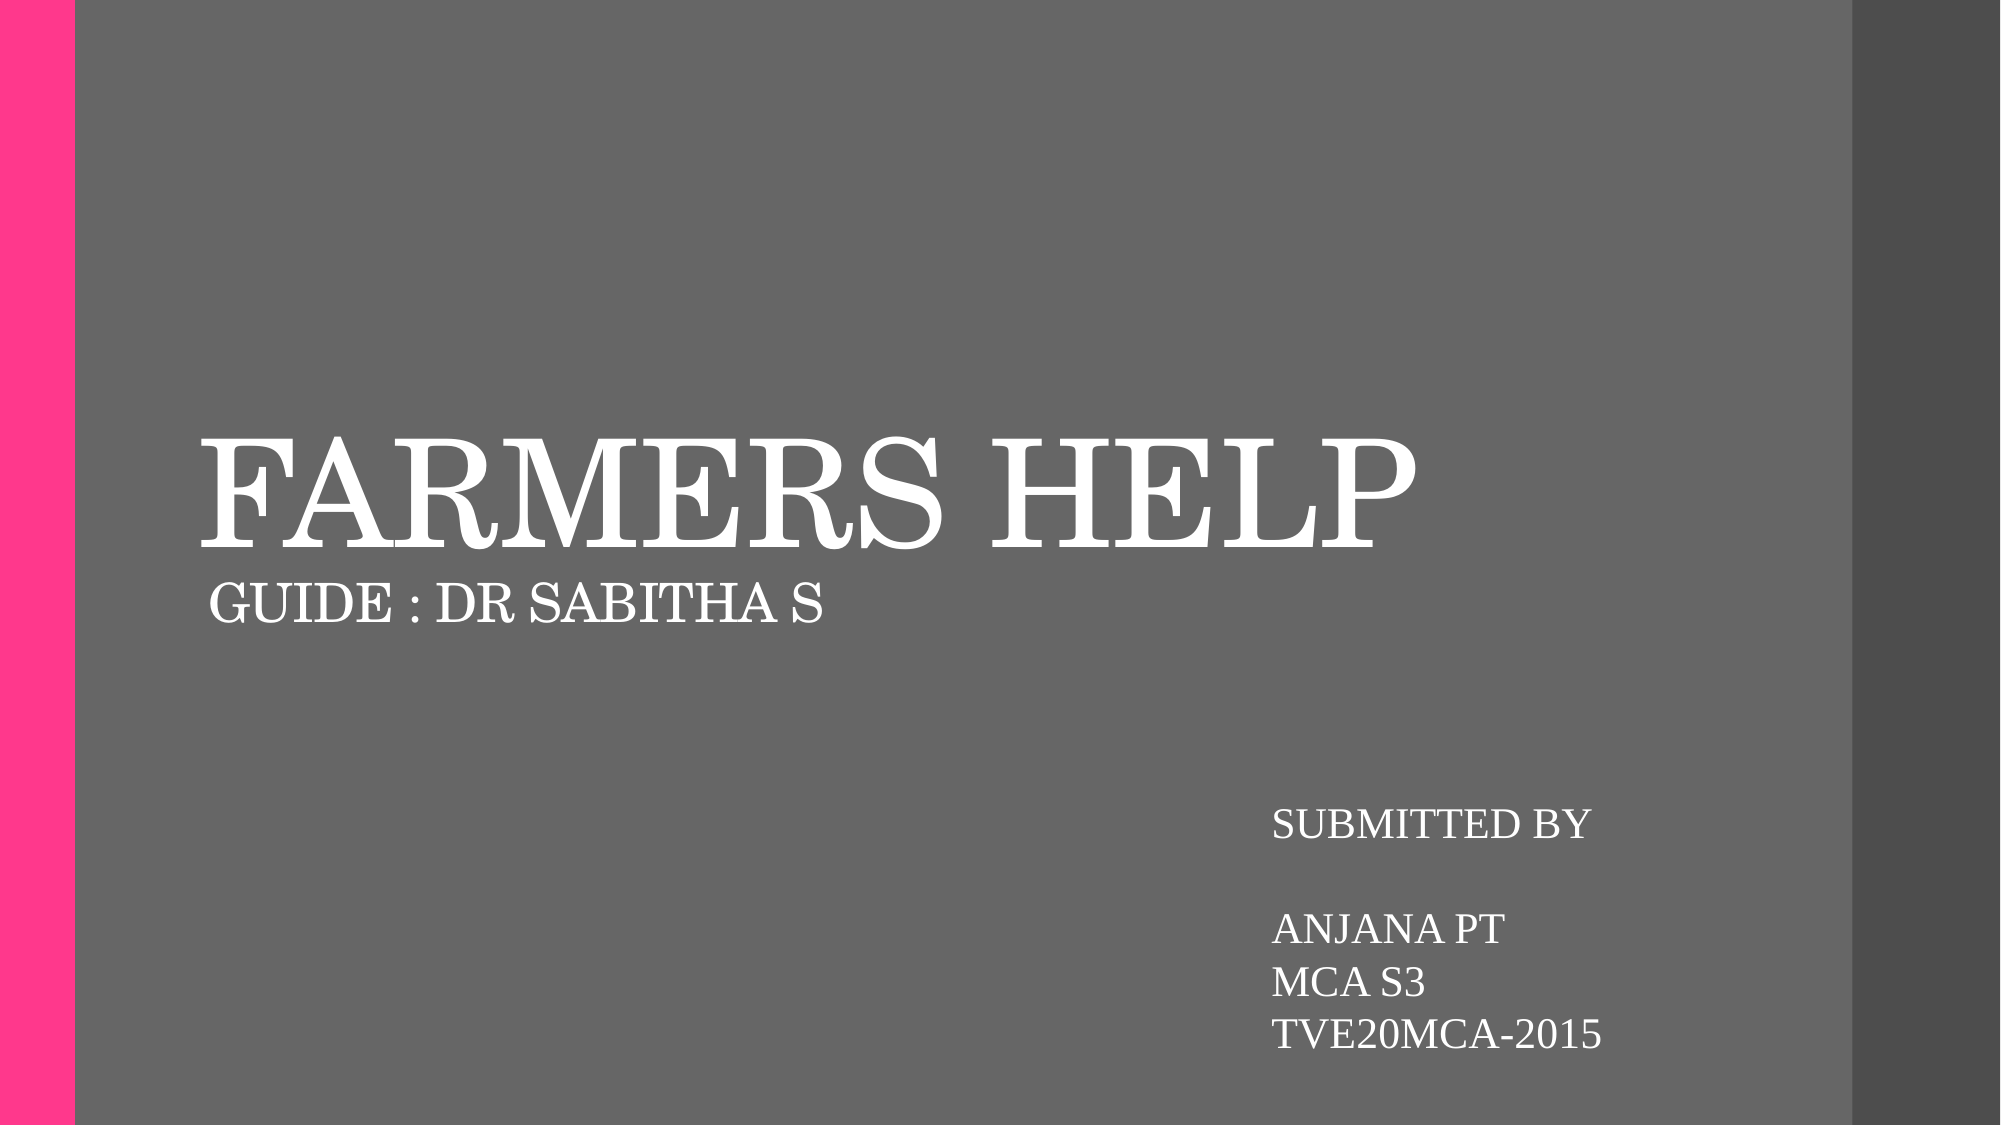

# FARMERS HELP GUIDE : DR SABITHA S
SUBMITTED BY

ANJANA PT
MCA S3
TVE20MCA-2015